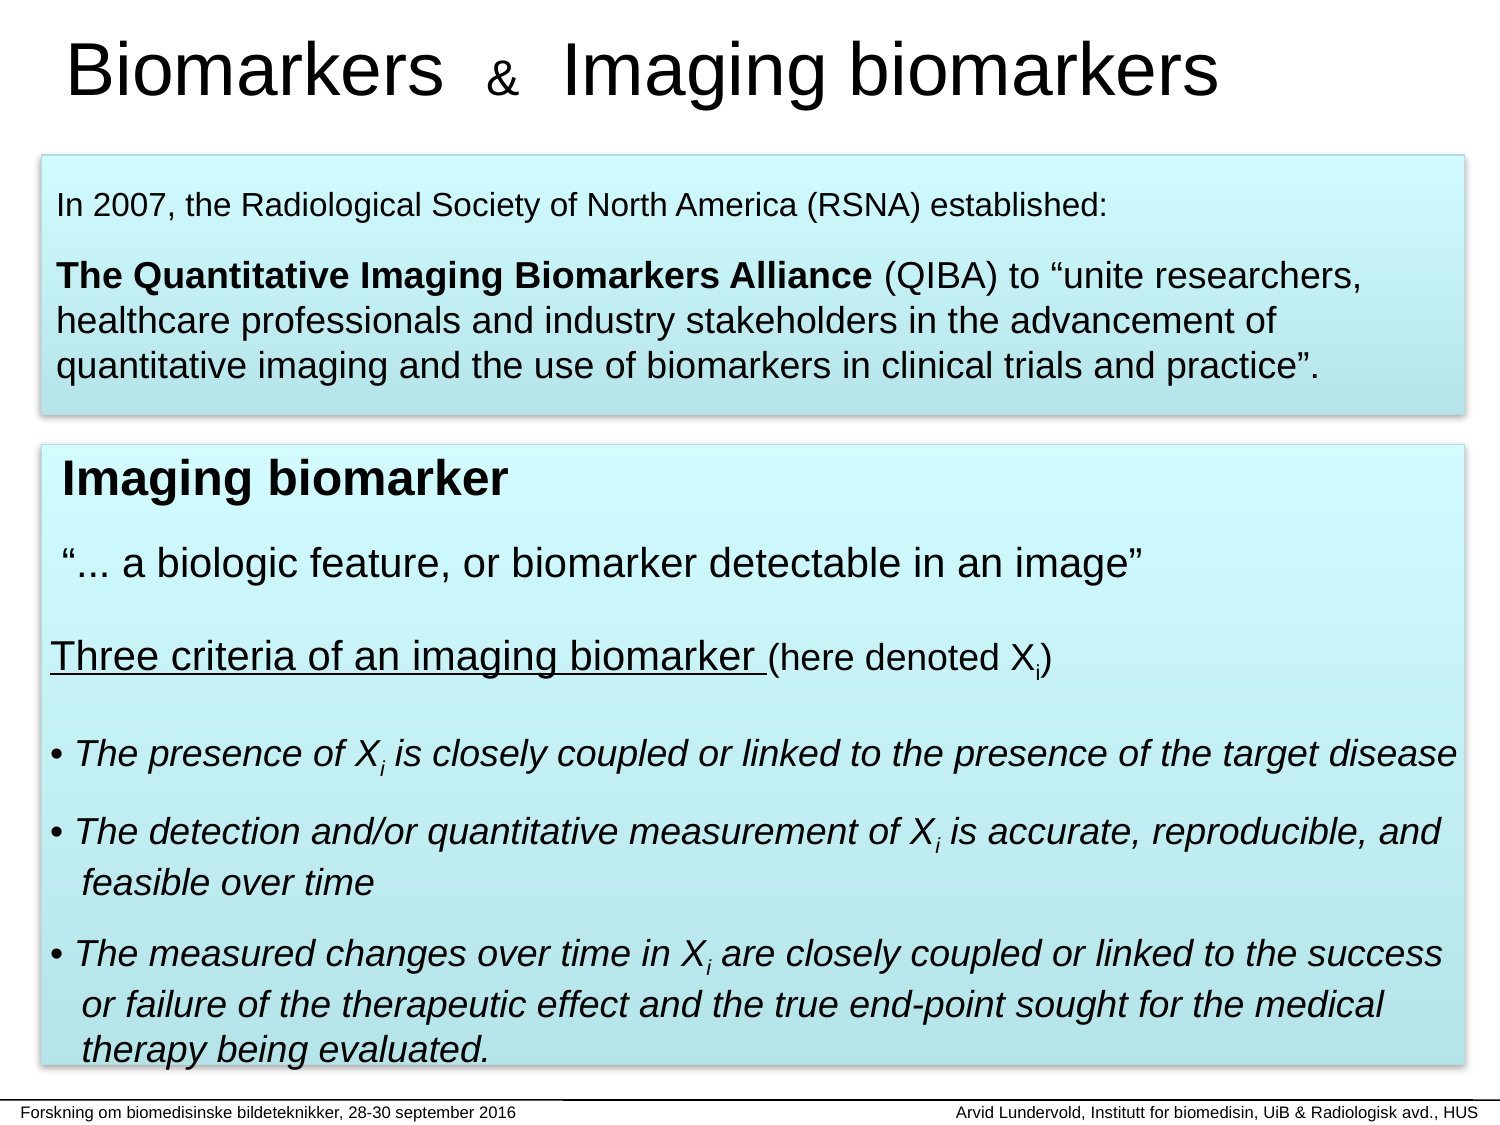

Biomarkers  &  Imaging biomarkers
In 2007, the Radiological Society of North America (RSNA) established:

The Quantitative Imaging Biomarkers Alliance (QIBA) to “unite researchers, healthcare professionals and industry stakeholders in the advancement of quantitative imaging and the use of biomarkers in clinical trials and practice”.
Imaging biomarker

“... a biologic feature, or biomarker detectable in an image”

Three criteria of an imaging biomarker (here denoted Xi)

• The presence of Xi is closely coupled or linked to the presence of the target disease

• The detection and/or quantitative measurement of Xi is accurate, reproducible, and
   feasible over time

• The measured changes over time in Xi are closely coupled or linked to the success
   or failure of the therapeutic effect and the true end-point sought for the medical
   therapy being evaluated.